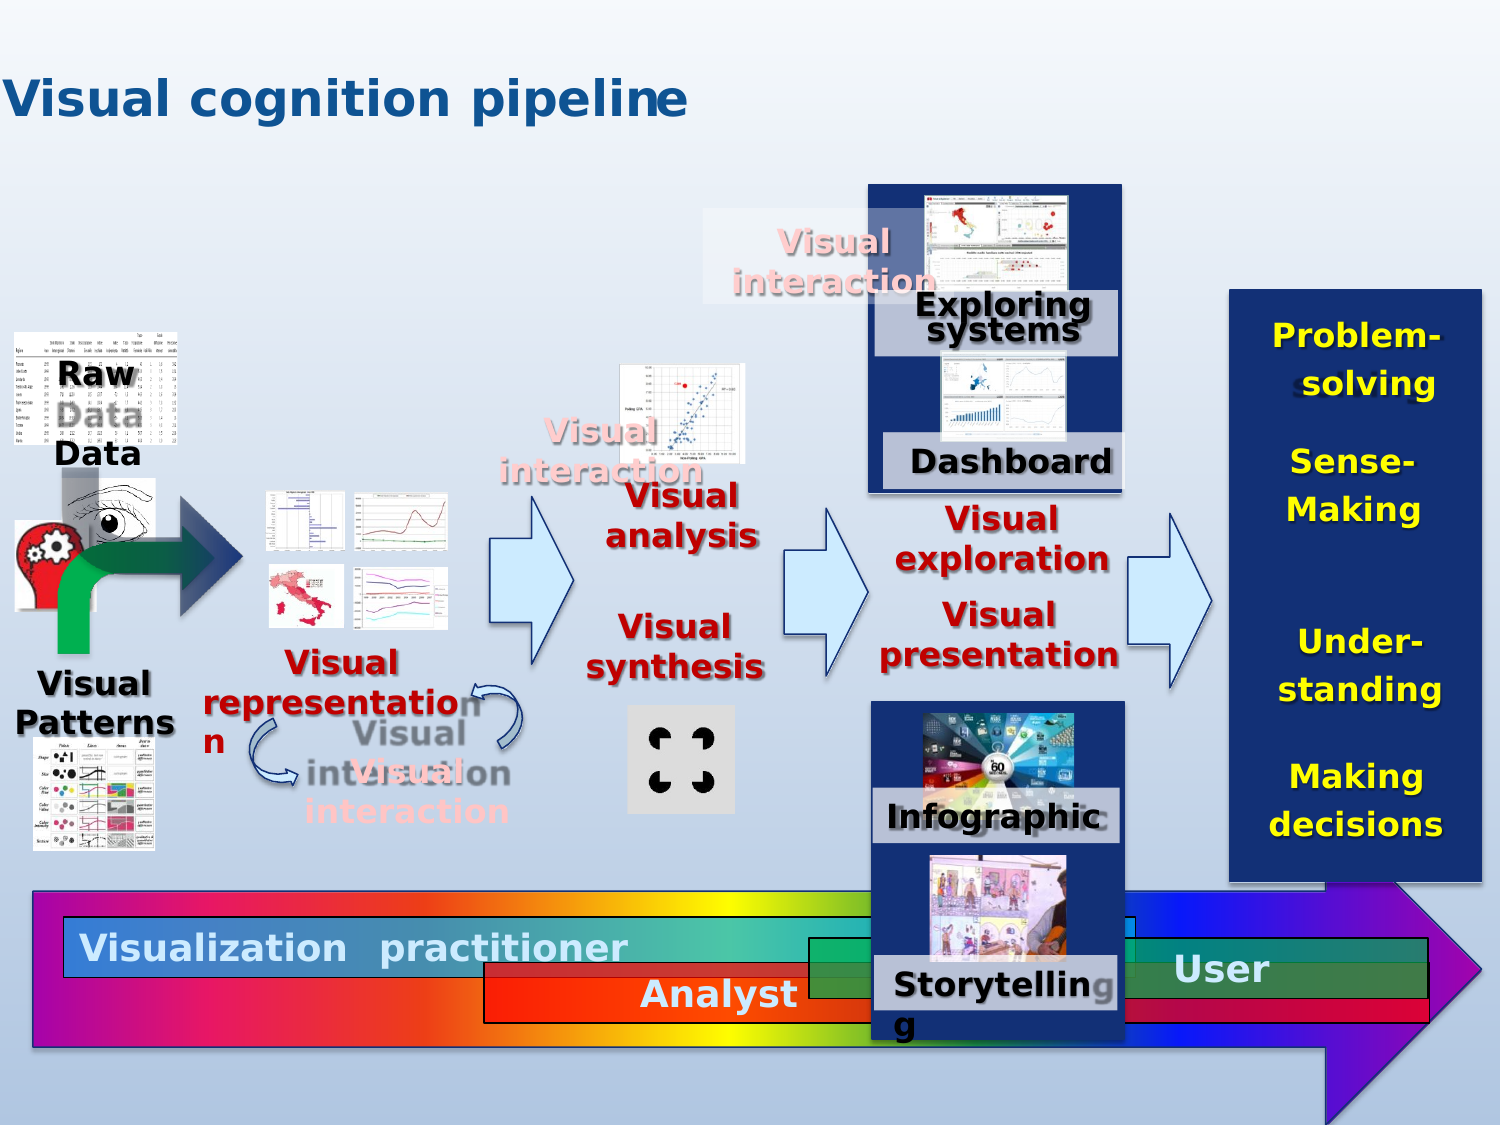

# Visual cognition pipelin
e

Visual

interaction

Exploring

Problem-  solving
systems

Raw  Data

Visual

Dashboard
Sense-
Making

interaction

Visual

Visual  exploration

analysis

Visual
presentation

Visual
synthesis

Under-
standing

Visual  representation
Visual
interaction

Visual  Patterns

Making  decisions

Infographic

Visualization	practitioner
Analyst

User

Storytelling